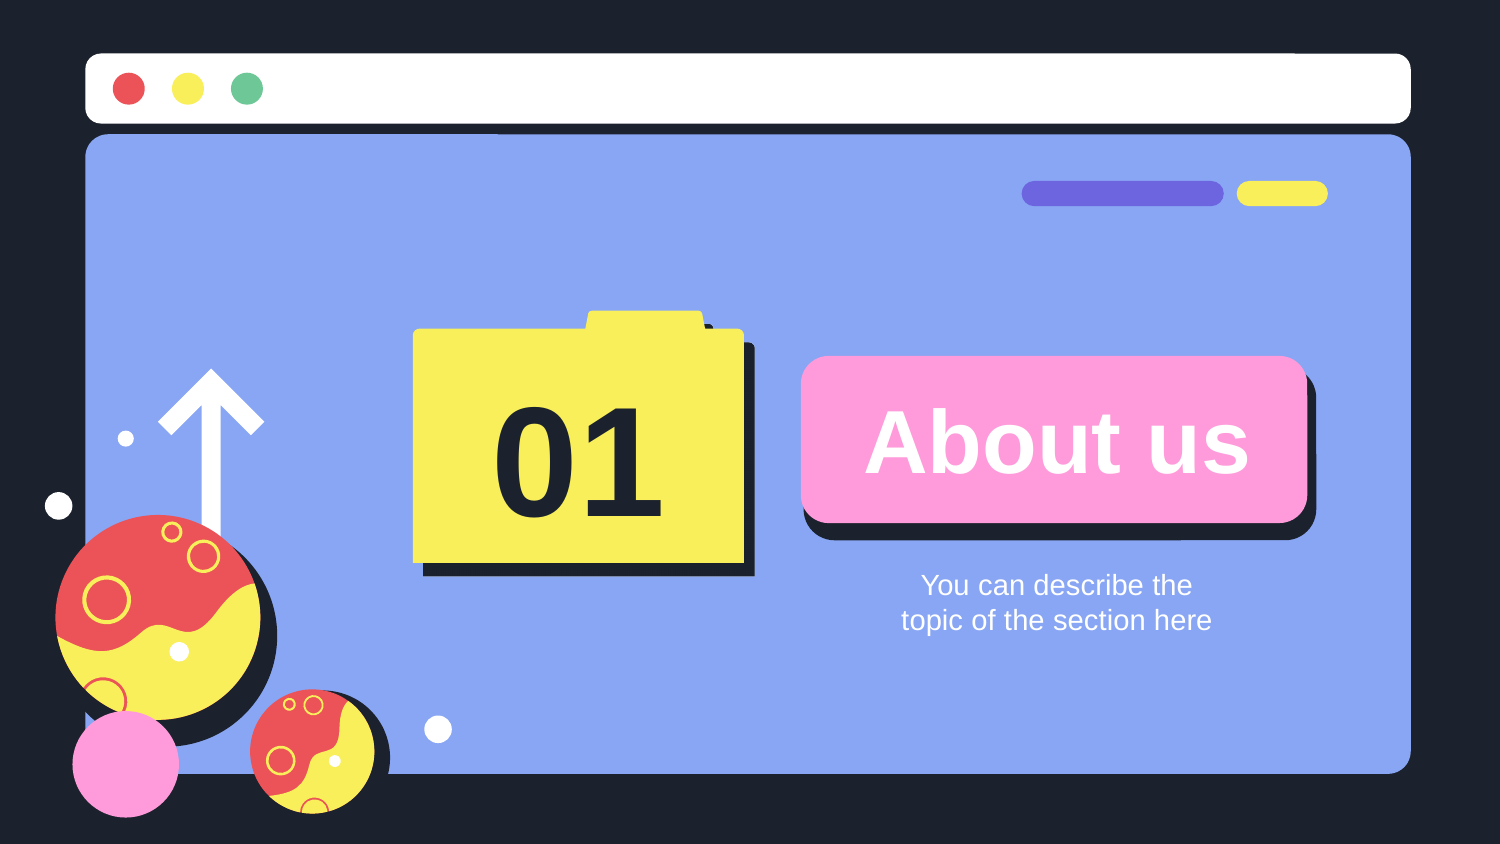

# About us
01

You can describe the topic of the section here